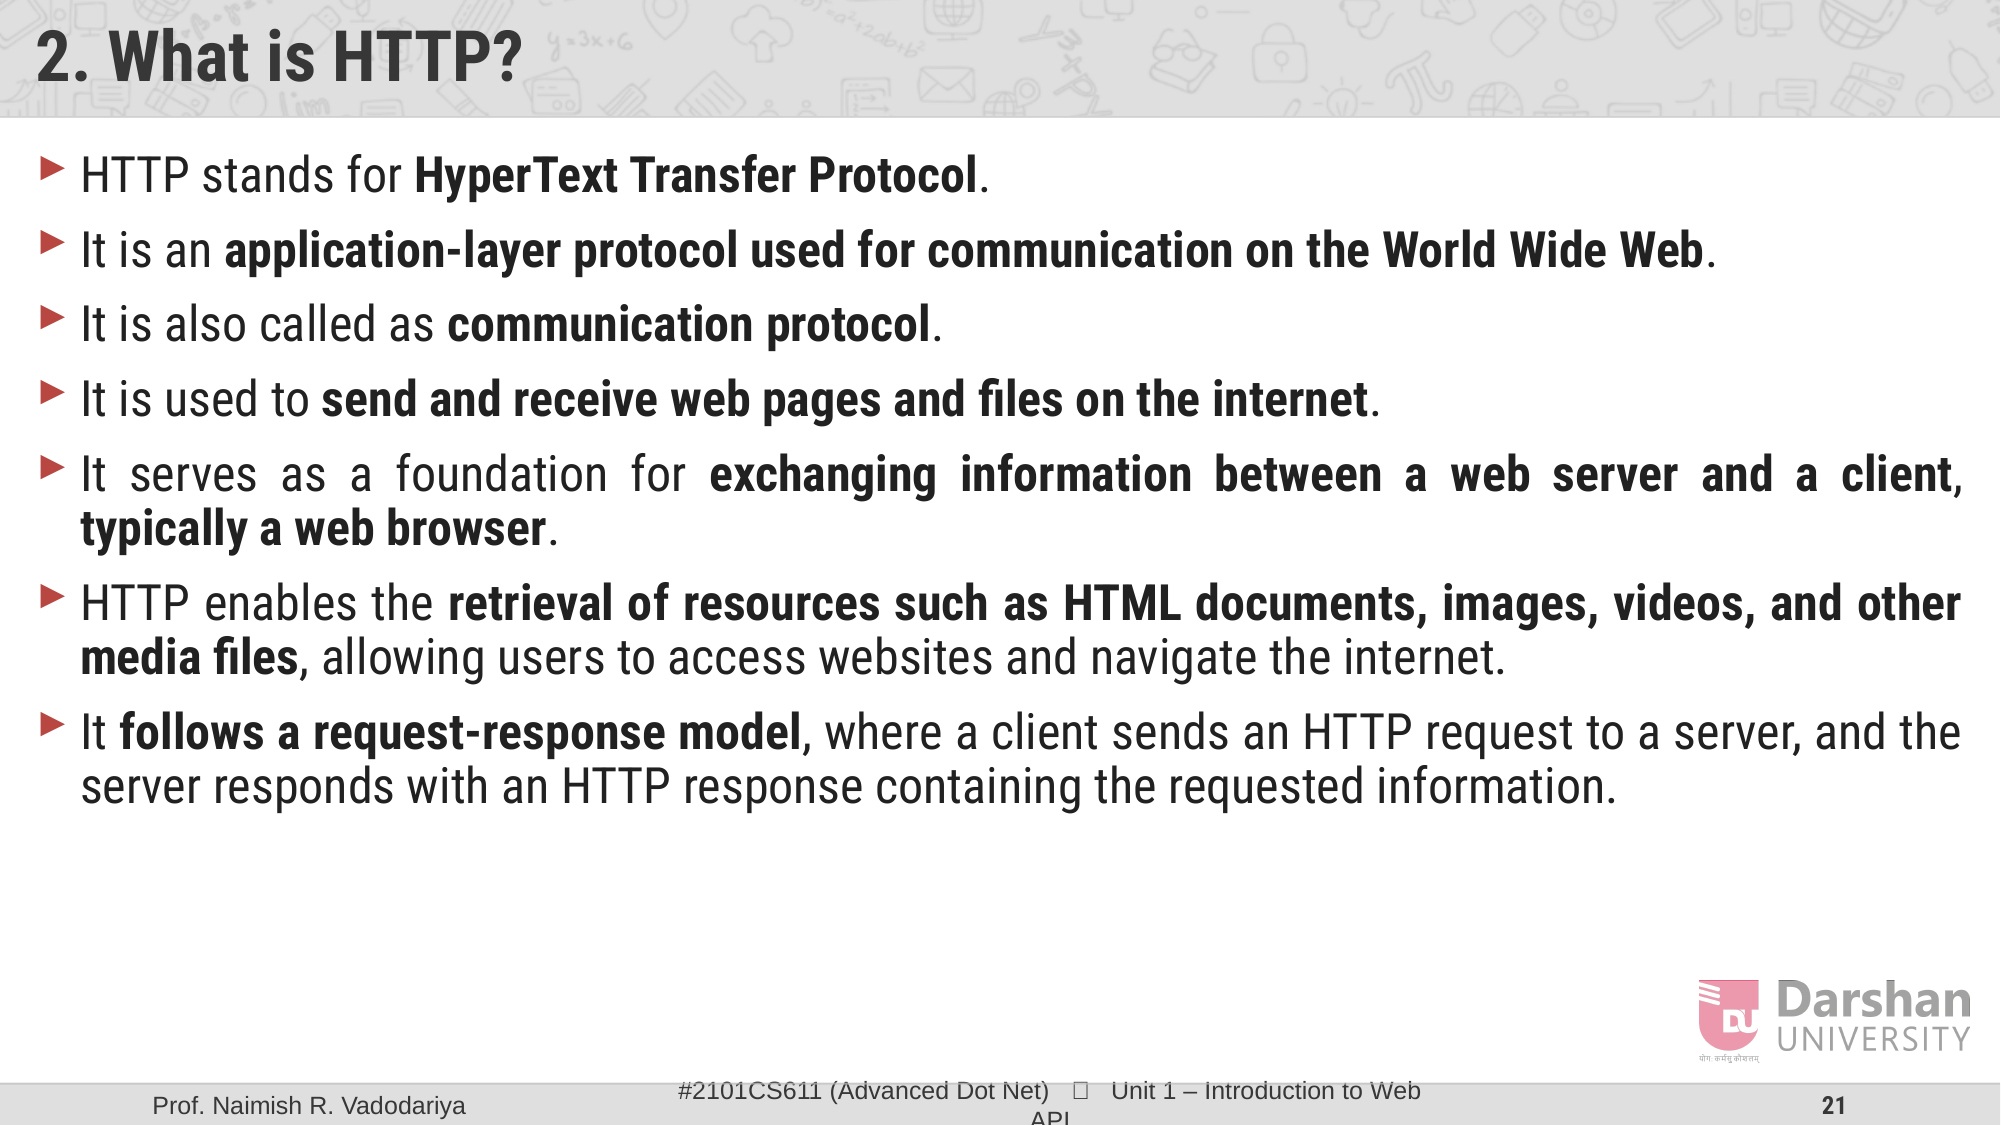

# 2. What is HTTP?
HTTP stands for HyperText Transfer Protocol.
It is an application-layer protocol used for communication on the World Wide Web.
It is also called as communication protocol.
It is used to send and receive web pages and files on the internet.
It serves as a foundation for exchanging information between a web server and a client, typically a web browser.
HTTP enables the retrieval of resources such as HTML documents, images, videos, and other media files, allowing users to access websites and navigate the internet.
It follows a request-response model, where a client sends an HTTP request to a server, and the server responds with an HTTP response containing the requested information.